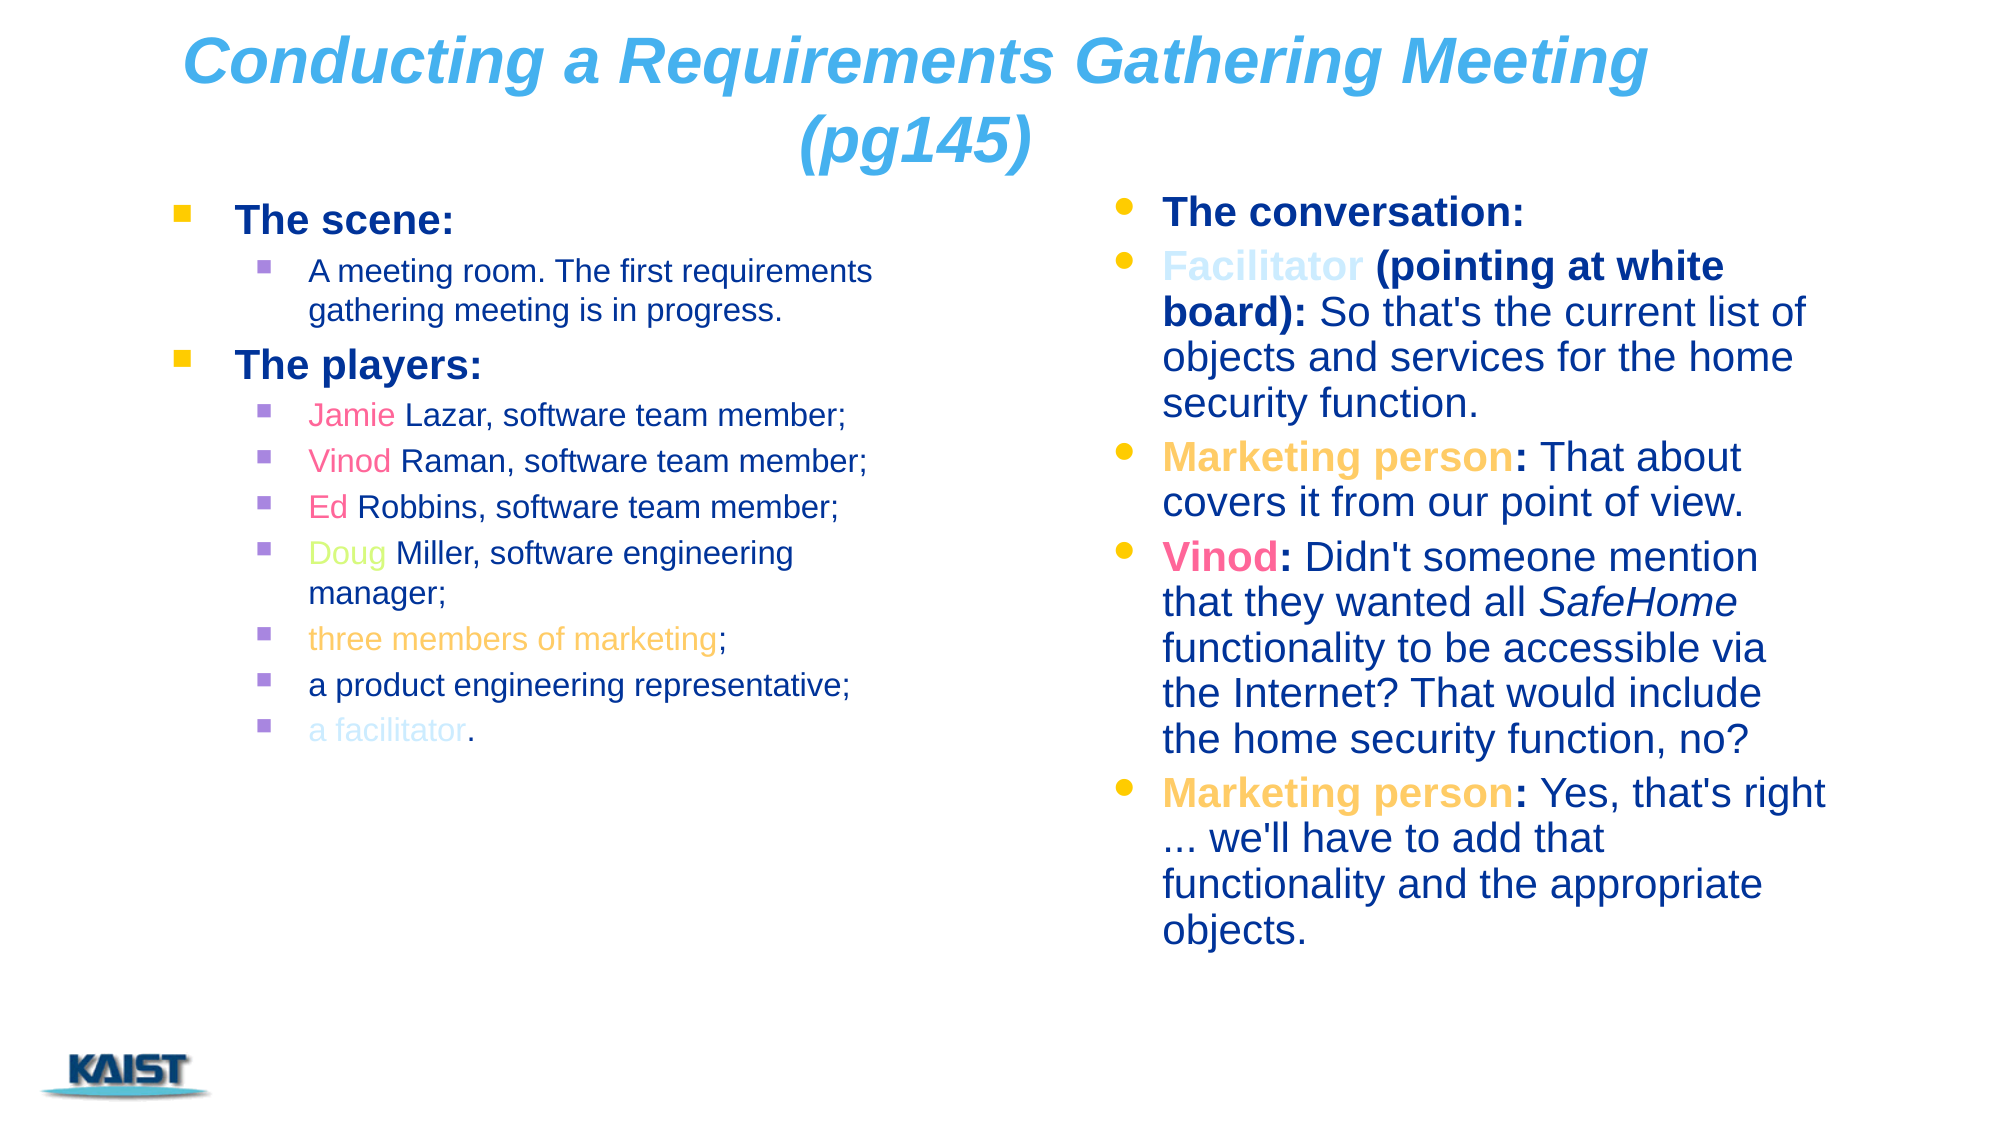

Conducting a Requirements Gathering Meeting (pg145)
The conversation:
Facilitator (pointing at white board): So that's the current list of objects and services for the home security function.
Marketing person: That about covers it from our point of view.
Vinod: Didn't someone mention that they wanted all SafeHome functionality to be accessible via the Internet? That would include the home security function, no?
Marketing person: Yes, that's right ... we'll have to add that functionality and the appropriate objects.
The scene:
A meeting room. The first requirements gathering meeting is in progress.
The players:
Jamie Lazar, software team member;
Vinod Raman, software team member;
Ed Robbins, software team member;
Doug Miller, software engineering manager;
three members of marketing;
a product engineering representative;
a facilitator.
30
CS350 Intro. to SE Spring 2008